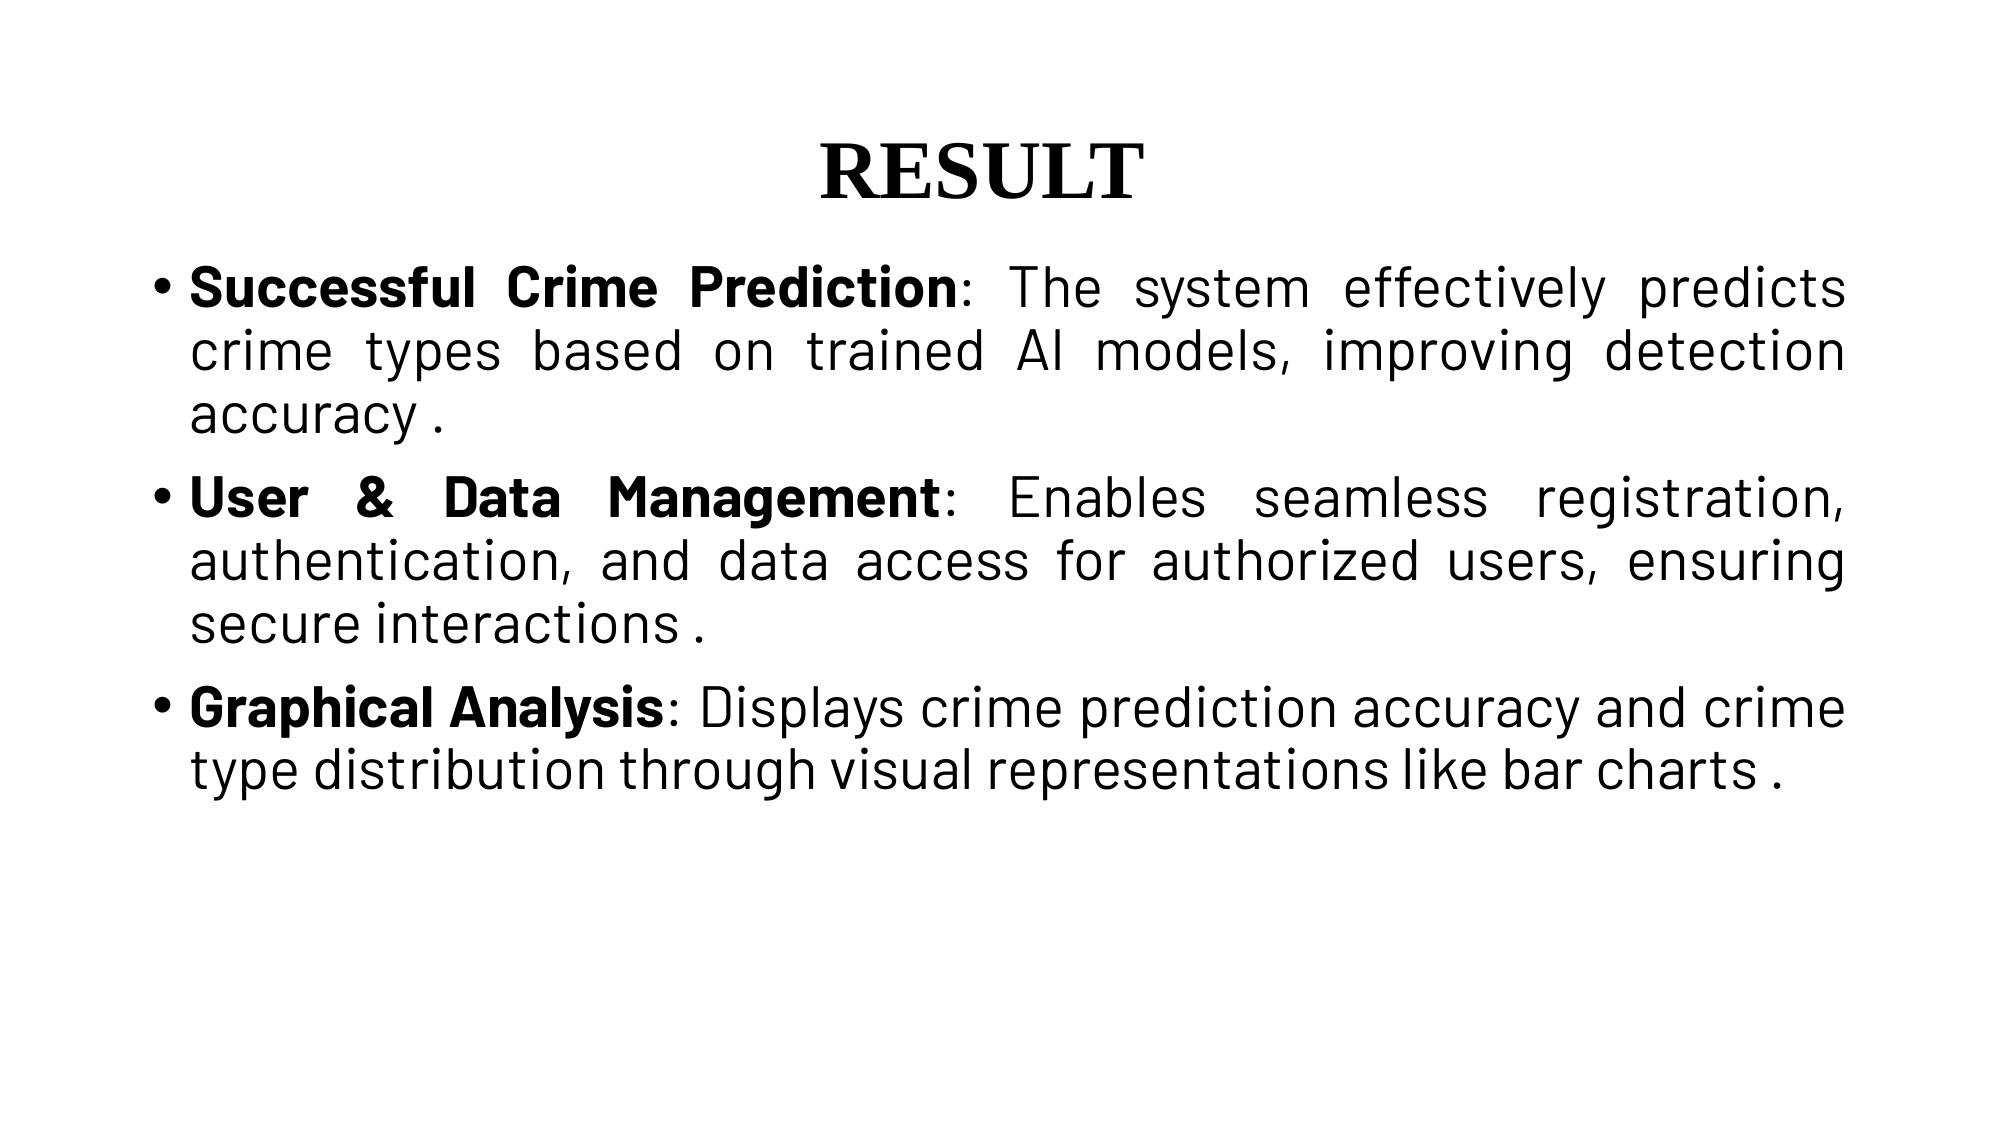

# RESULT
Successful Crime Prediction: The system effectively predicts crime types based on trained AI models, improving detection accuracy .
User & Data Management: Enables seamless registration, authentication, and data access for authorized users, ensuring secure interactions .
Graphical Analysis: Displays crime prediction accuracy and crime type distribution through visual representations like bar charts .